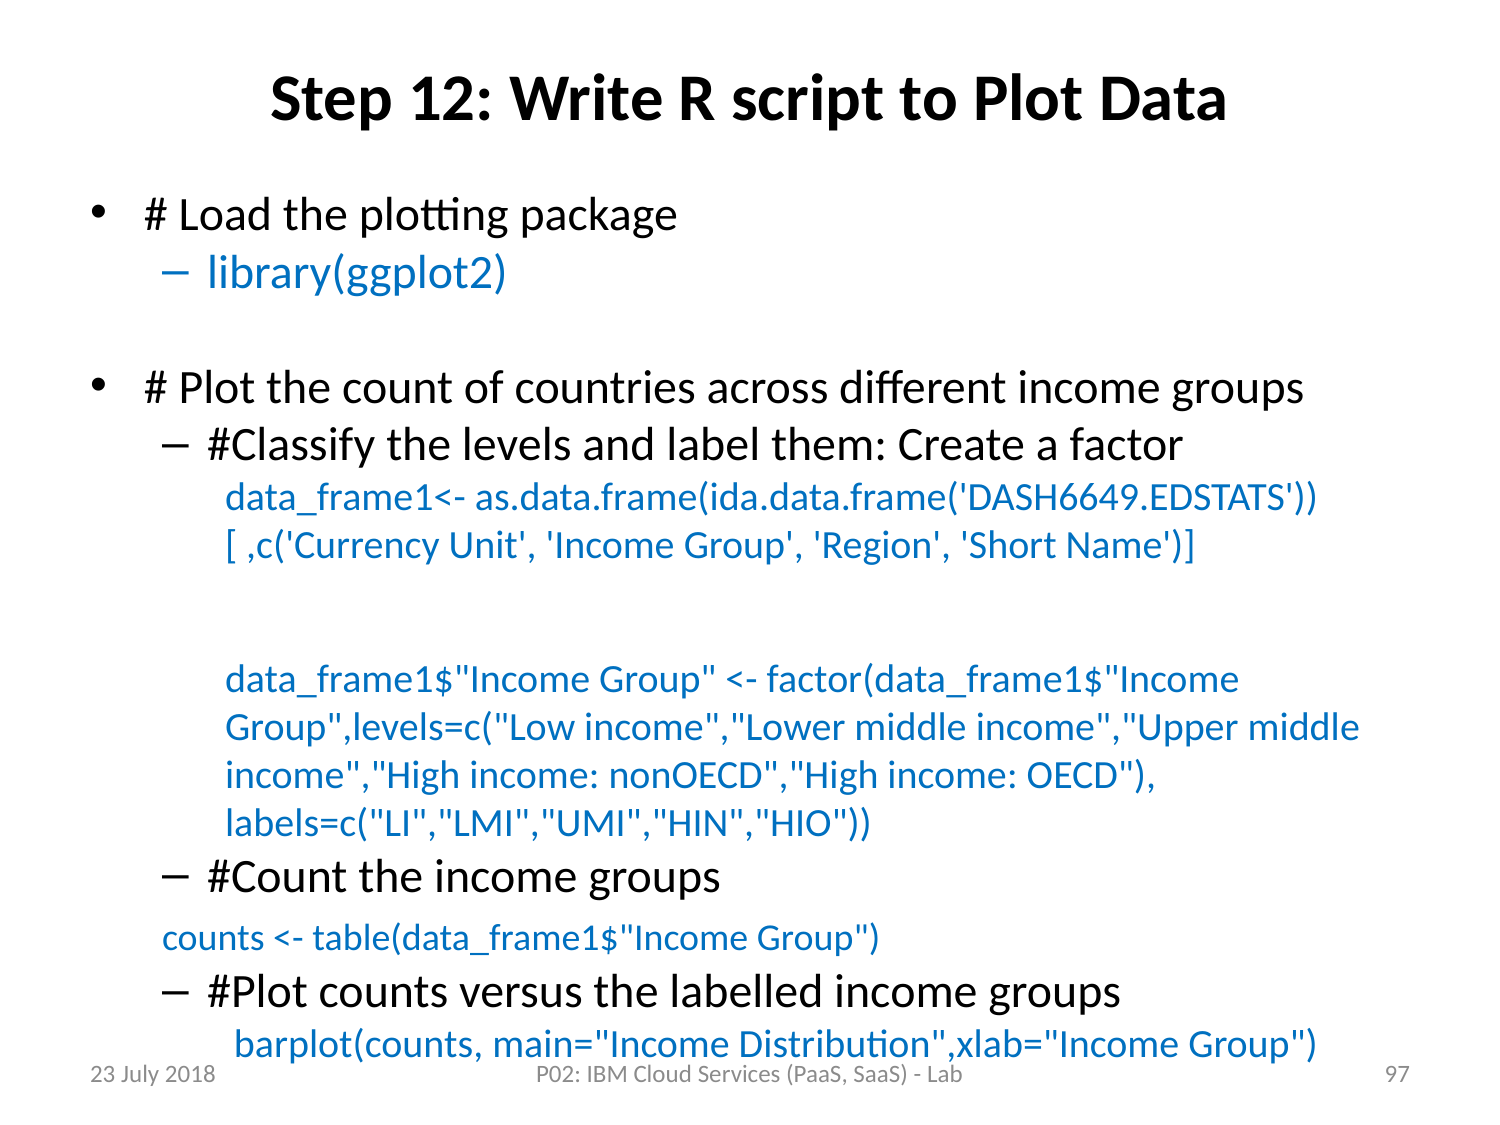

# Step 12: Write R script to Plot Data
# Load the plotting package
library(ggplot2)

# Plot the count of countries across different income groups
#Classify the levels and label them: Create a factor
data_frame1<- as.data.frame(ida.data.frame('DASH6649.EDSTATS'))[ ,c('Currency Unit', 'Income Group', 'Region', 'Short Name')]

data_frame1$"Income Group" <- factor(data_frame1$"Income Group",levels=c("Low income","Lower middle income","Upper middle income","High income: nonOECD","High income: OECD"), labels=c("LI","LMI","UMI","HIN","HIO"))
#Count the income groups
	counts <- table(data_frame1$"Income Group")
#Plot counts versus the labelled income groups
barplot(counts, main="Income Distribution",xlab="Income Group")

23 July 2018
P02: IBM Cloud Services (PaaS, SaaS) - Lab
97